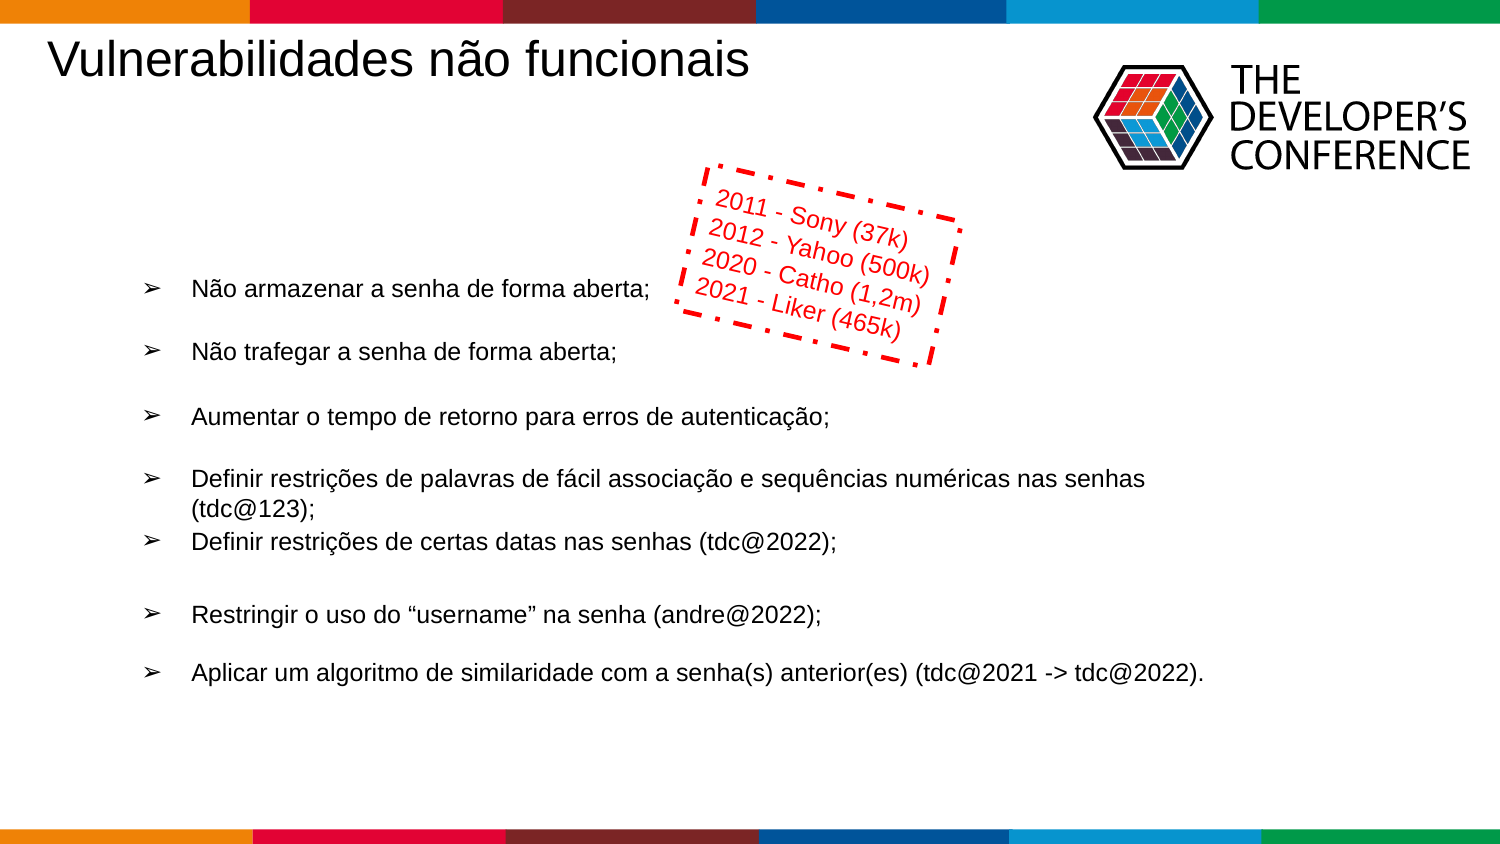

Vulnerabilidades não funcionais
2011 - Sony (37k)
2012 - Yahoo (500k)
2020 - Catho (1,2m)
2021 - Liker (465k)
Não armazenar a senha de forma aberta;
Não trafegar a senha de forma aberta;
Aumentar o tempo de retorno para erros de autenticação;
Definir restrições de palavras de fácil associação e sequências numéricas nas senhas (tdc@123);
Definir restrições de certas datas nas senhas (tdc@2022);
Restringir o uso do “username” na senha (andre@2022);
Aplicar um algoritmo de similaridade com a senha(s) anterior(es) (tdc@2021 -> tdc@2022).